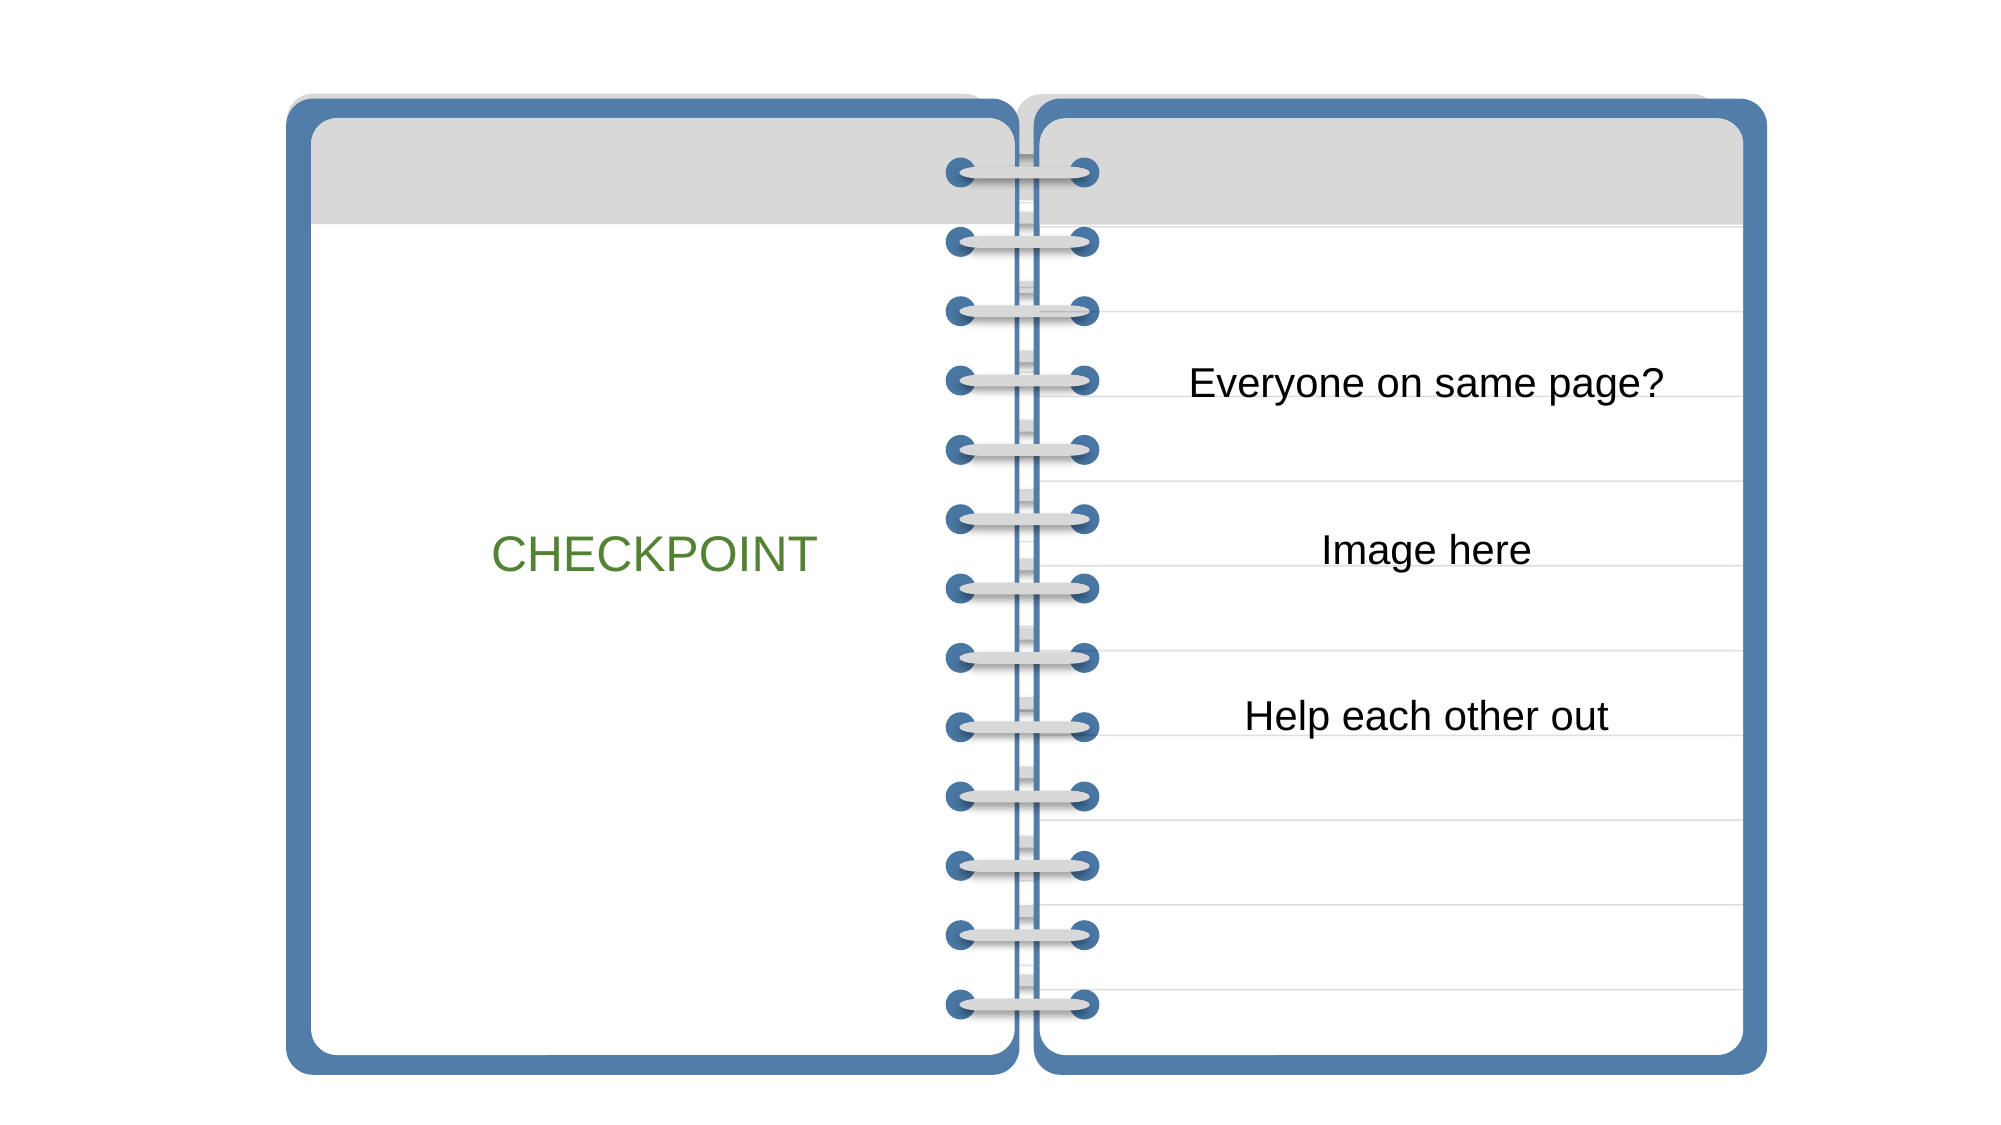

Everyone on same page?

Image here

Help each other out

CHECKPOINT